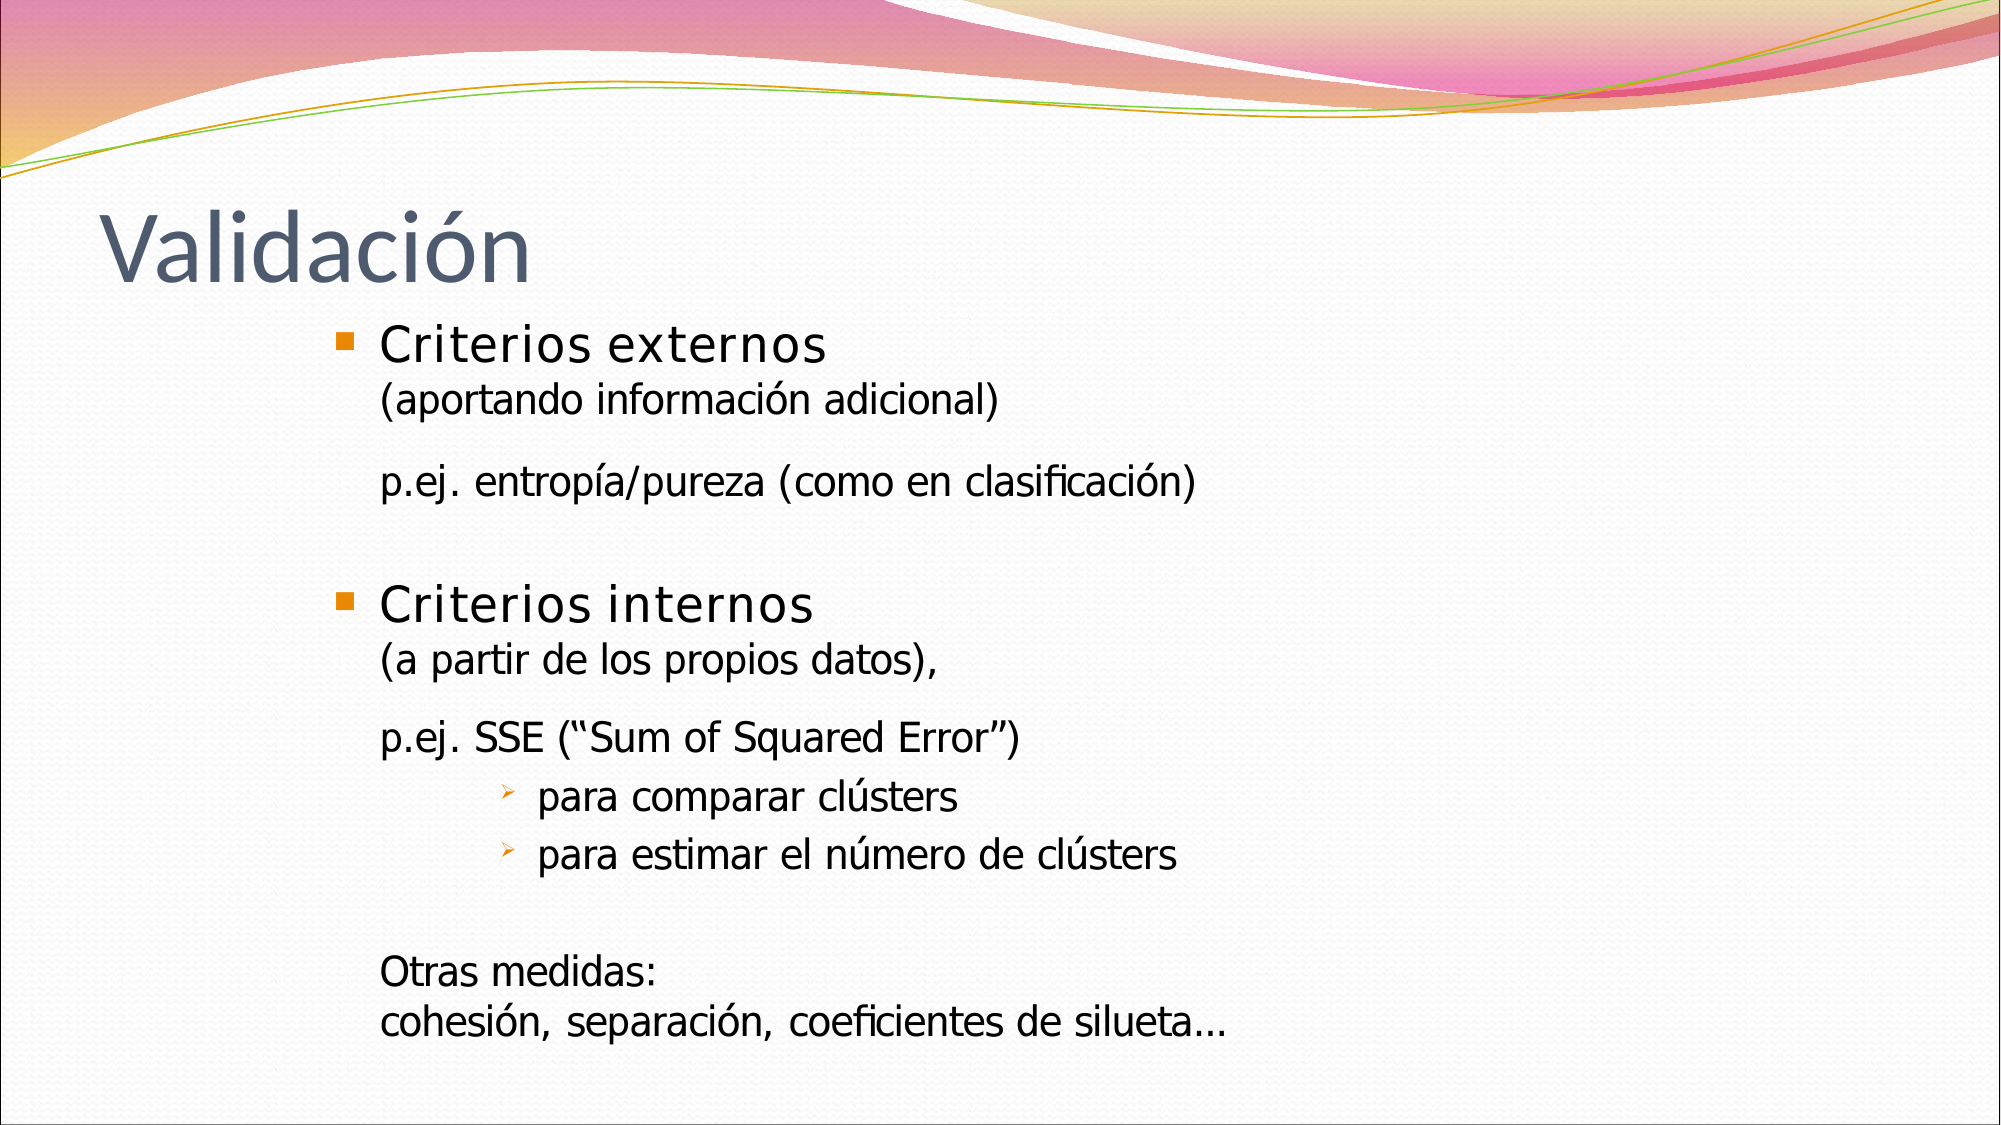

# Validación

Criterios externos
(aportando información adicional)

	p.ej. entropía/pureza (como en clasificación)

Criterios internos
(a partir de los propios datos),
	p.ej. SSE (“Sum of Squared Error”)
para comparar clústers
para estimar el número de clústers

	Otras medidas:
cohesión, separación, coeficientes de silueta…